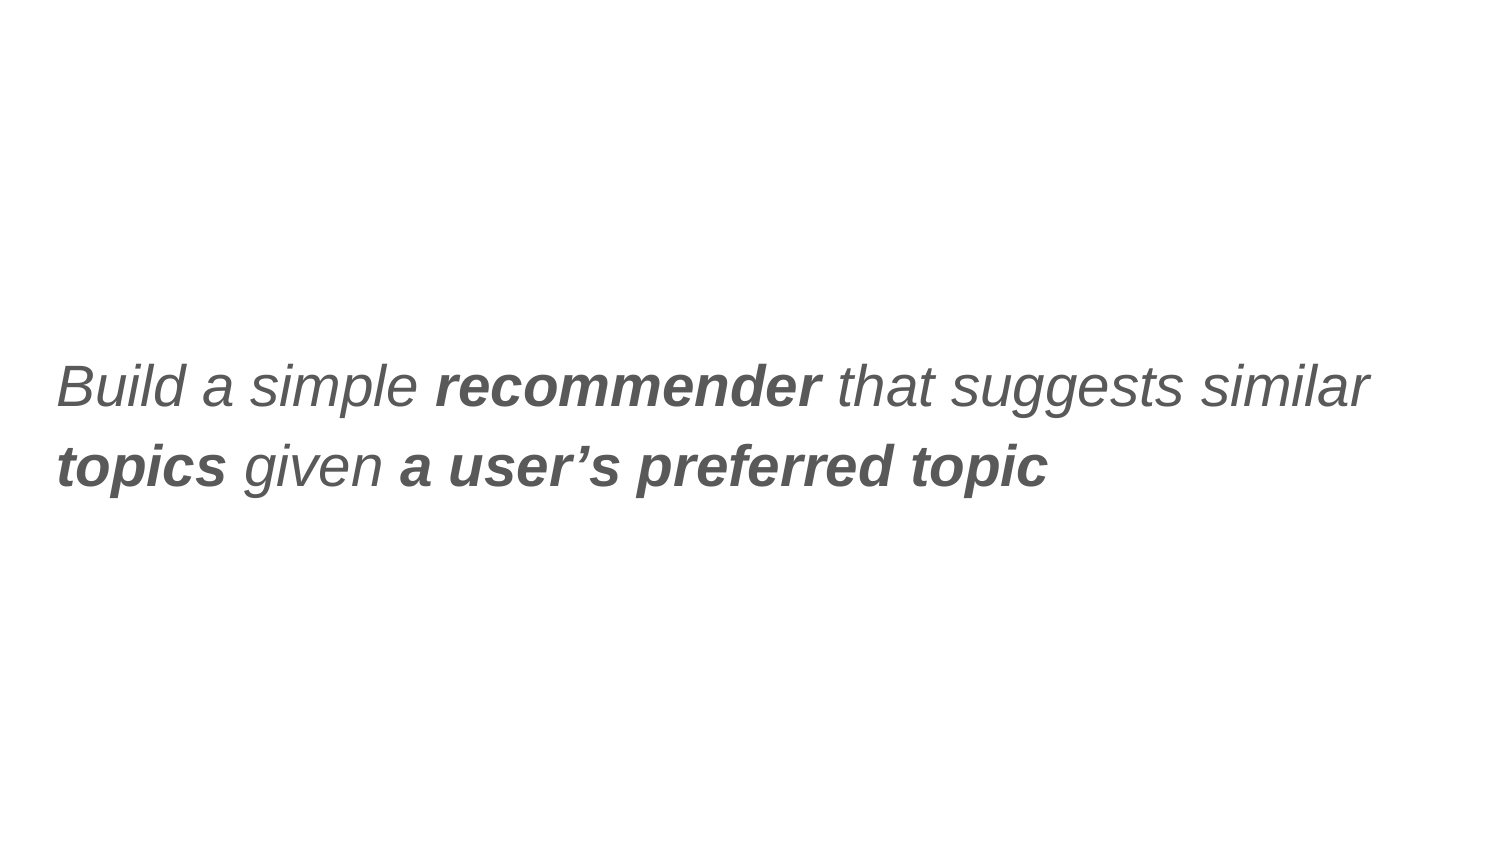

Build a simple recommender that suggests similar topics given a user’s preferred topic